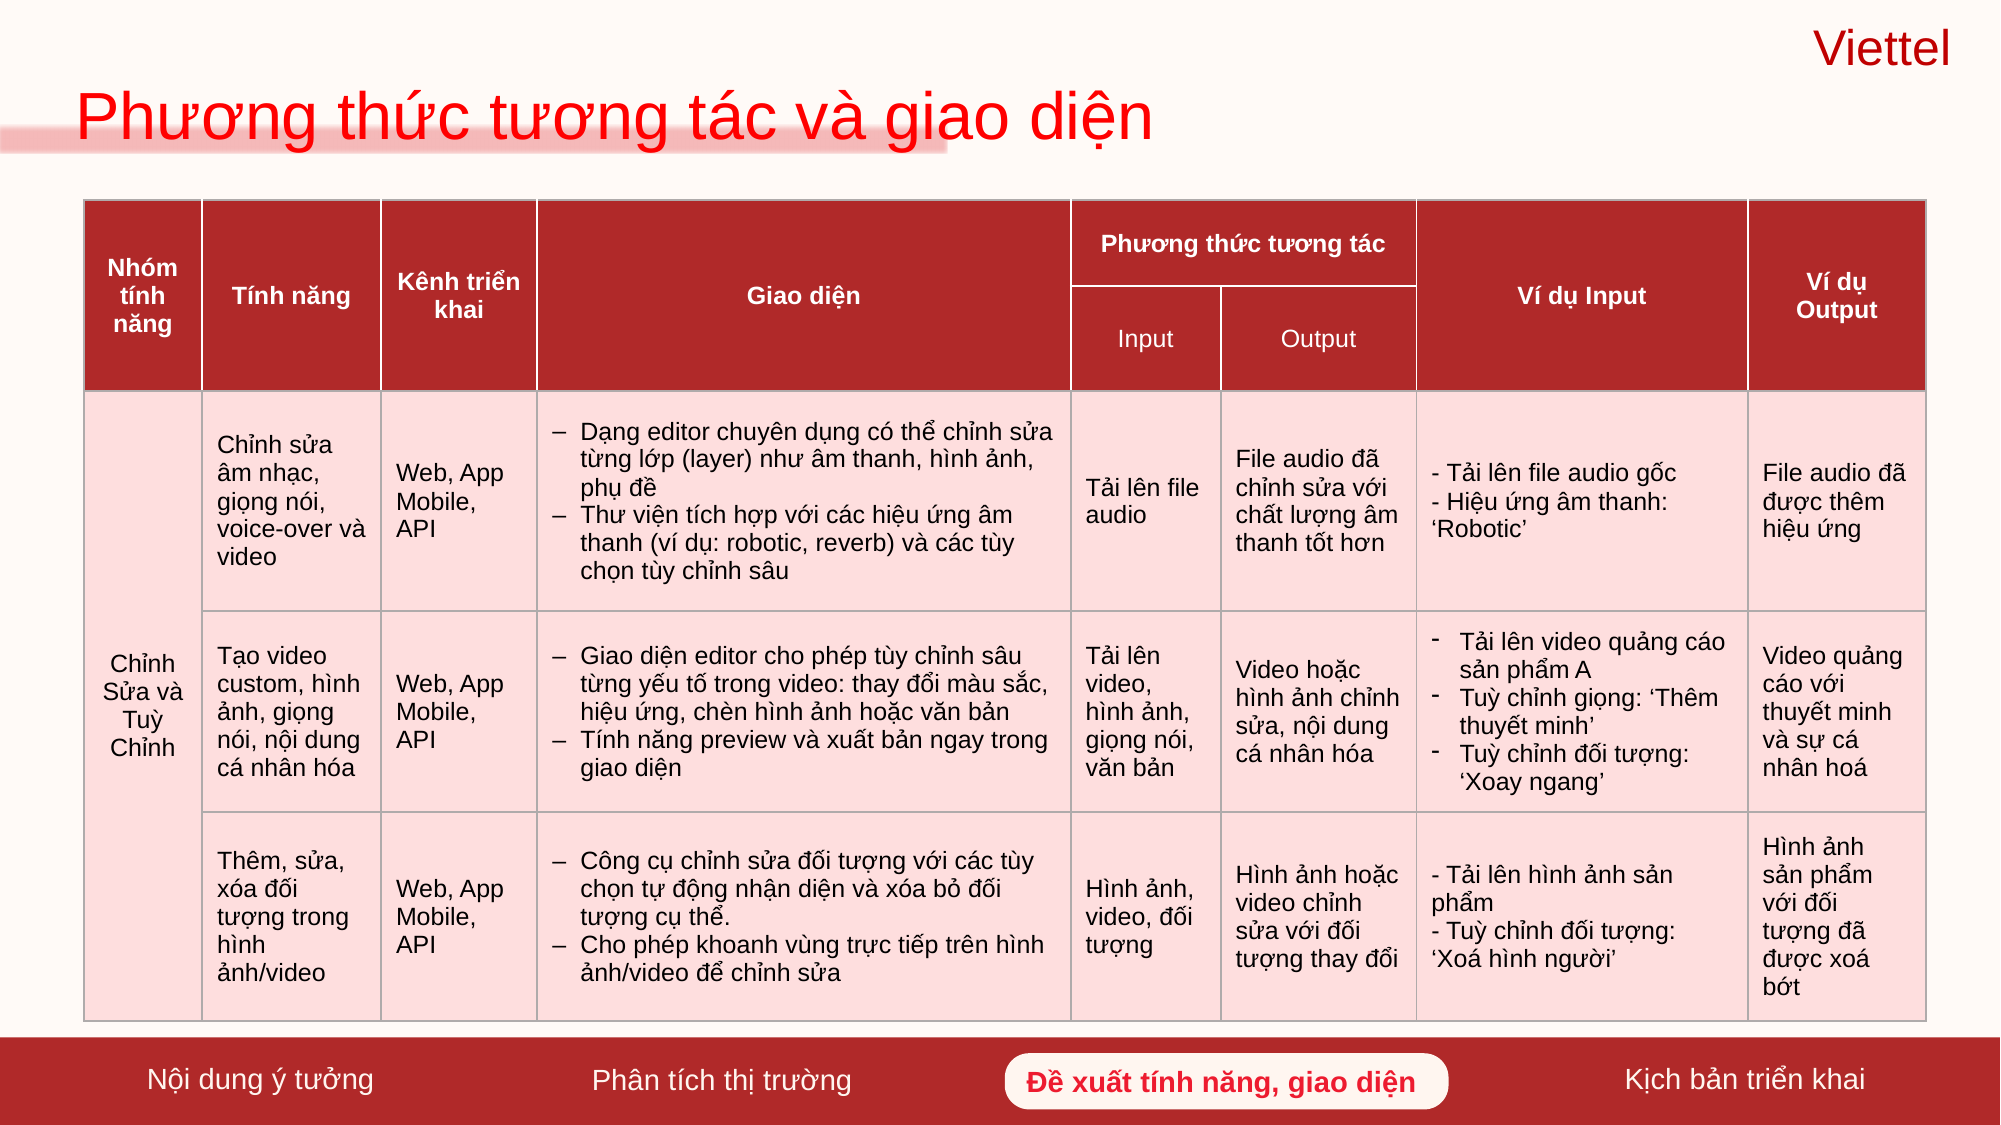

Viettel
Phương thức tương tác và giao diện

| Nhóm tính năng | Tính năng | Kênh triển khai | Giao diện | Phương thức tương tác |  | Ví dụ Input | Ví dụ Output |
| --- | --- | --- | --- | --- | --- | --- | --- |
|  |  |  |  | Input | Output |  |  |
| Chỉnh Sửa và Tuỳ Chỉnh | Chỉnh sửa âm nhạc, giọng nói, voice-over và video | Web, App Mobile, API | Dạng editor chuyên dụng có thể chỉnh sửa từng lớp (layer) như âm thanh, hình ảnh, phụ đề Thư viện tích hợp với các hiệu ứng âm thanh (ví dụ: robotic, reverb) và các tùy chọn tùy chỉnh sâu | Tải lên file audio | File audio đã chỉnh sửa với chất lượng âm thanh tốt hơn | - Tải lên file audio gốc - Hiệu ứng âm thanh: ‘Robotic’ | File audio đã được thêm hiệu ứng |
|  | Tạo video custom, hình ảnh, giọng nói, nội dung cá nhân hóa | Web, App Mobile, API | Giao diện editor cho phép tùy chỉnh sâu từng yếu tố trong video: thay đổi màu sắc, hiệu ứng, chèn hình ảnh hoặc văn bản Tính năng preview và xuất bản ngay trong giao diện | Tải lên video, hình ảnh, giọng nói, văn bản | Video hoặc hình ảnh chỉnh sửa, nội dung cá nhân hóa | Tải lên video quảng cáo sản phẩm A Tuỳ chỉnh giọng: ‘Thêm thuyết minh’ Tuỳ chỉnh đối tượng: ‘Xoay ngang’ | Video quảng cáo với thuyết minh và sự cá nhân hoá |
|  | Thêm, sửa, xóa đối tượng trong hình ảnh/video | Web, App Mobile, API | Công cụ chỉnh sửa đối tượng với các tùy chọn tự động nhận diện và xóa bỏ đối tượng cụ thể. Cho phép khoanh vùng trực tiếp trên hình ảnh/video để chỉnh sửa | Hình ảnh, video, đối tượng | Hình ảnh hoặc video chỉnh sửa với đối tượng thay đổi | - Tải lên hình ảnh sản phẩm - Tuỳ chỉnh đối tượng: ‘Xoá hình người’ | Hình ảnh sản phẩm với đối tượng đã được xoá bớt |

Nội dung ý tưởng
Đề xuất tính năng, giao diện
Đề xuất tính năng, giao diện
Kịch bản triển khai
Phân tích thị trường